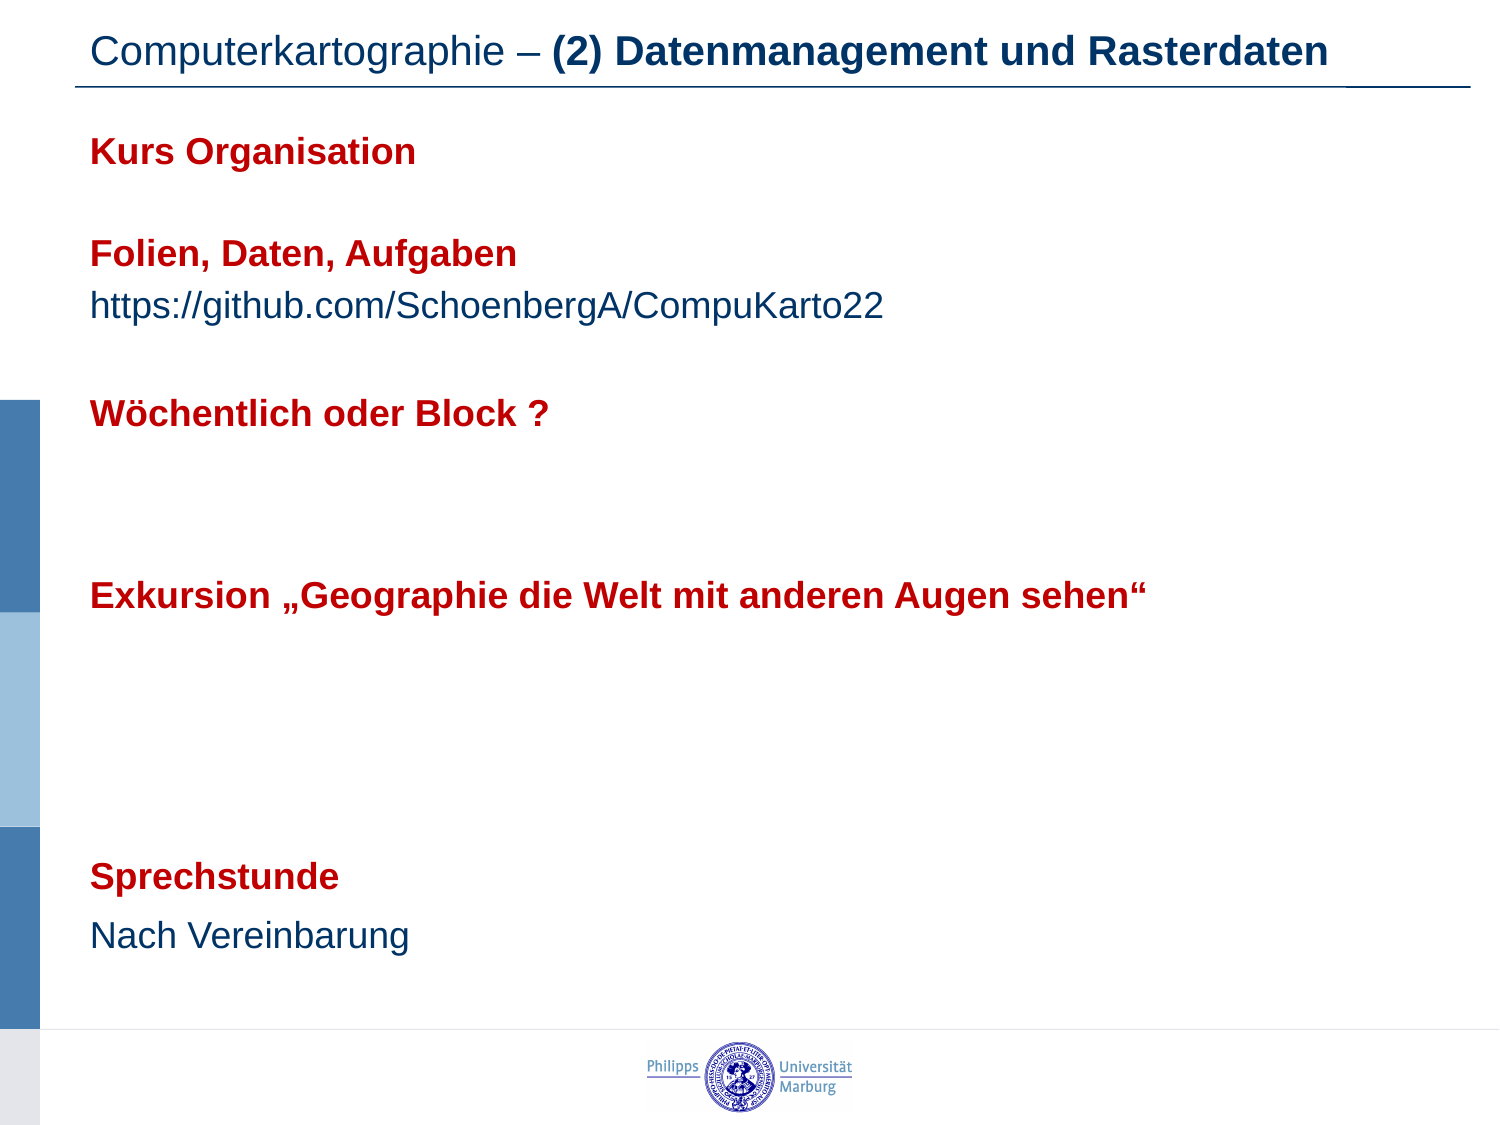

Computerkartographie – (2) Datenmanagement und Rasterdaten

Kurs Organisation
Folien, Daten, Aufgaben
https://github.com/SchoenbergA/CompuKarto22
Wöchentlich oder Block ?
Exkursion „Geographie die Welt mit anderen Augen sehen“
Sprechstunde
Nach Vereinbarung